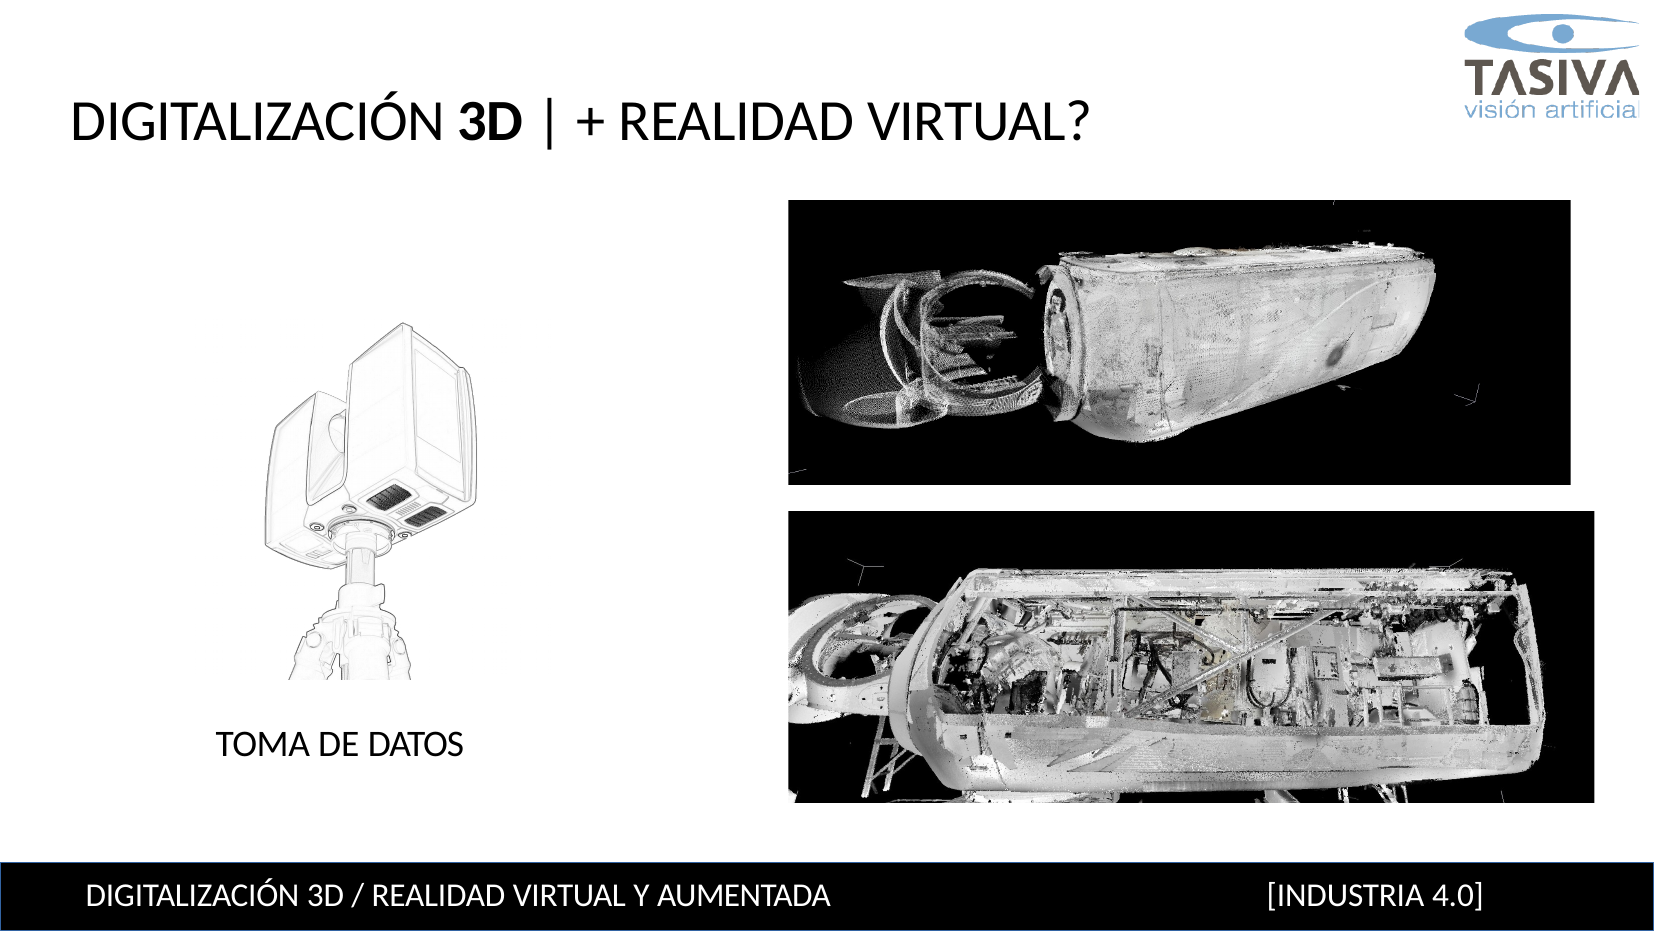

# DIGITALIZACIÓN 3D | + REALIDAD VIRTUAL?

TOMA DE DATOS
DIGITALIZACIÓN 3D / REALIDAD VIRTUAL Y AUMENTADA
[INDUSTRIA 4.0]